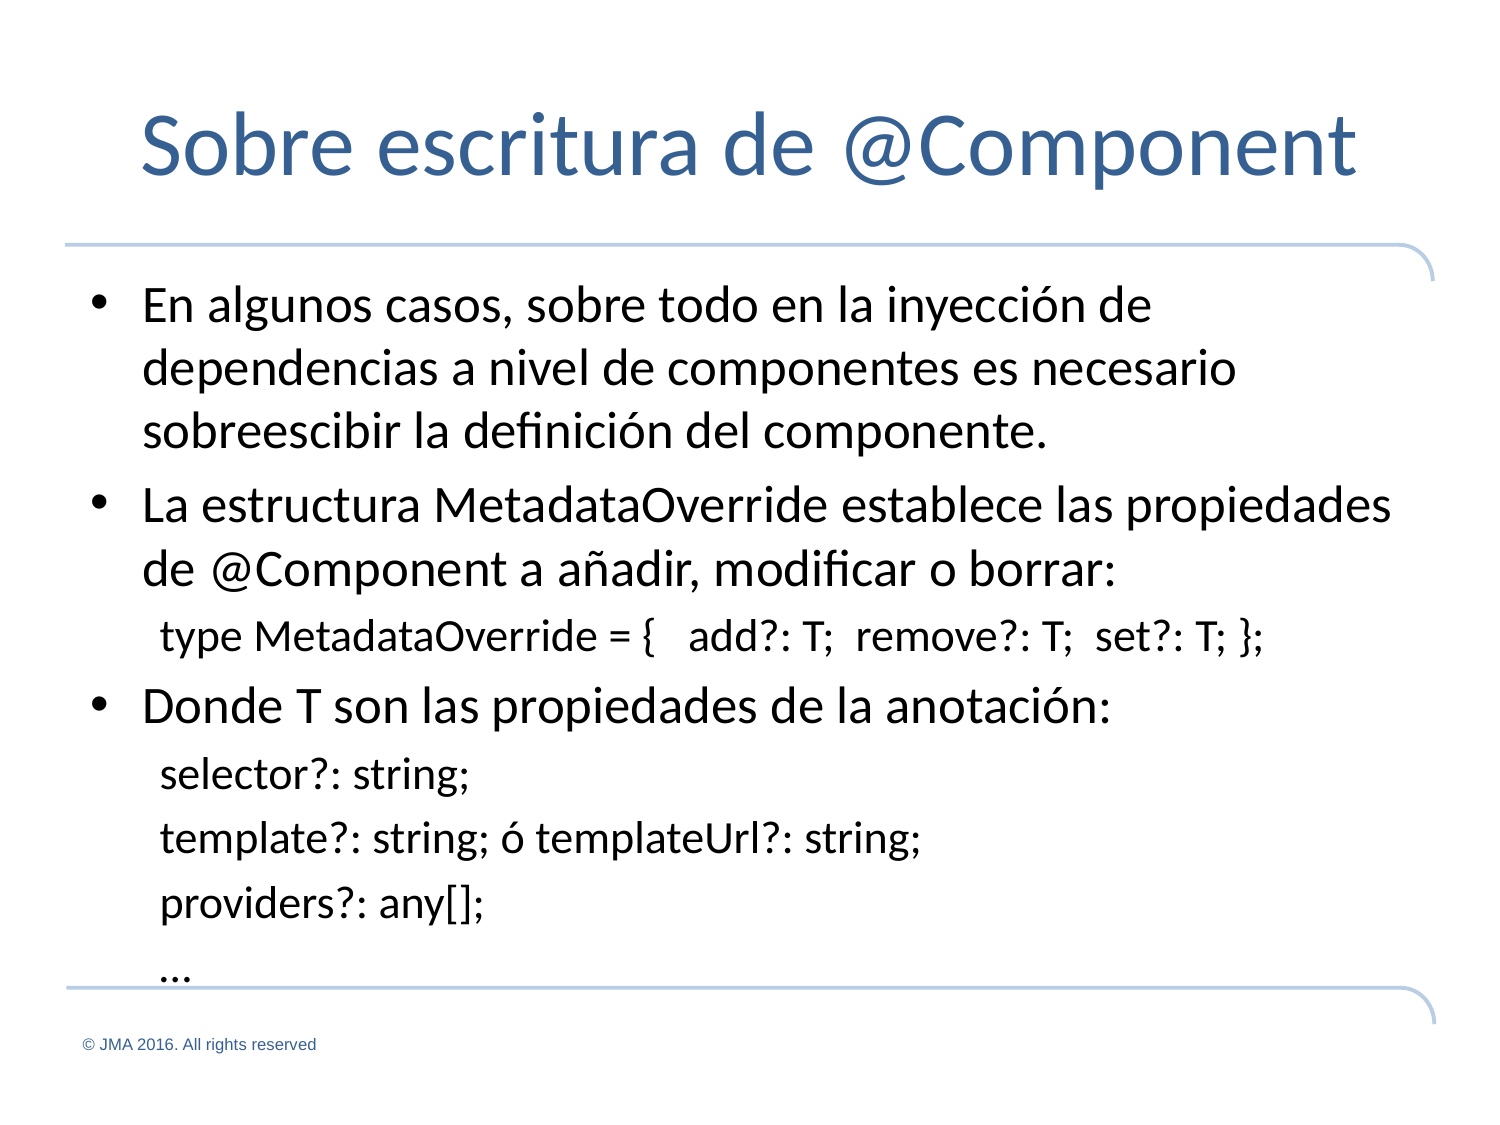

# Sobre escritura de @Component
En algunos casos, sobre todo en la inyección de dependencias a nivel de componentes es necesario sobreescibir la definición del componente.
La estructura MetadataOverride establece las propiedades de @Component a añadir, modificar o borrar:
type MetadataOverride = {   add?: T;  remove?: T;  set?: T; };
Donde T son las propiedades de la anotación:
selector?: string;
template?: string; ó templateUrl?: string;
providers?: any[];
…